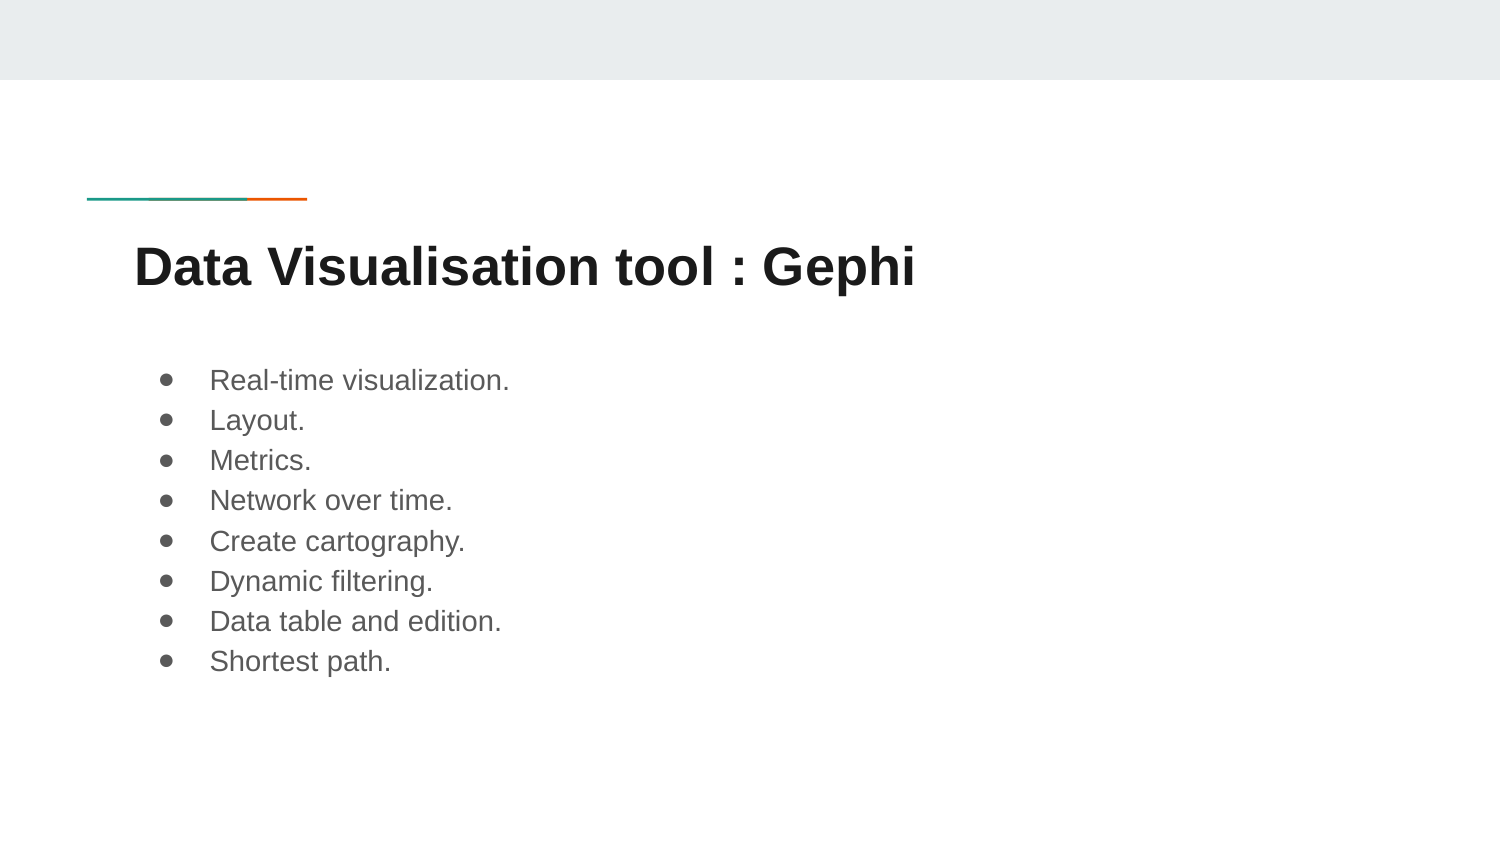

# Data Visualisation tool : Gephi

Real-time visualization.
Layout.
Metrics.
Network over time.
Create cartography.
Dynamic filtering.
Data table and edition.
Shortest path.